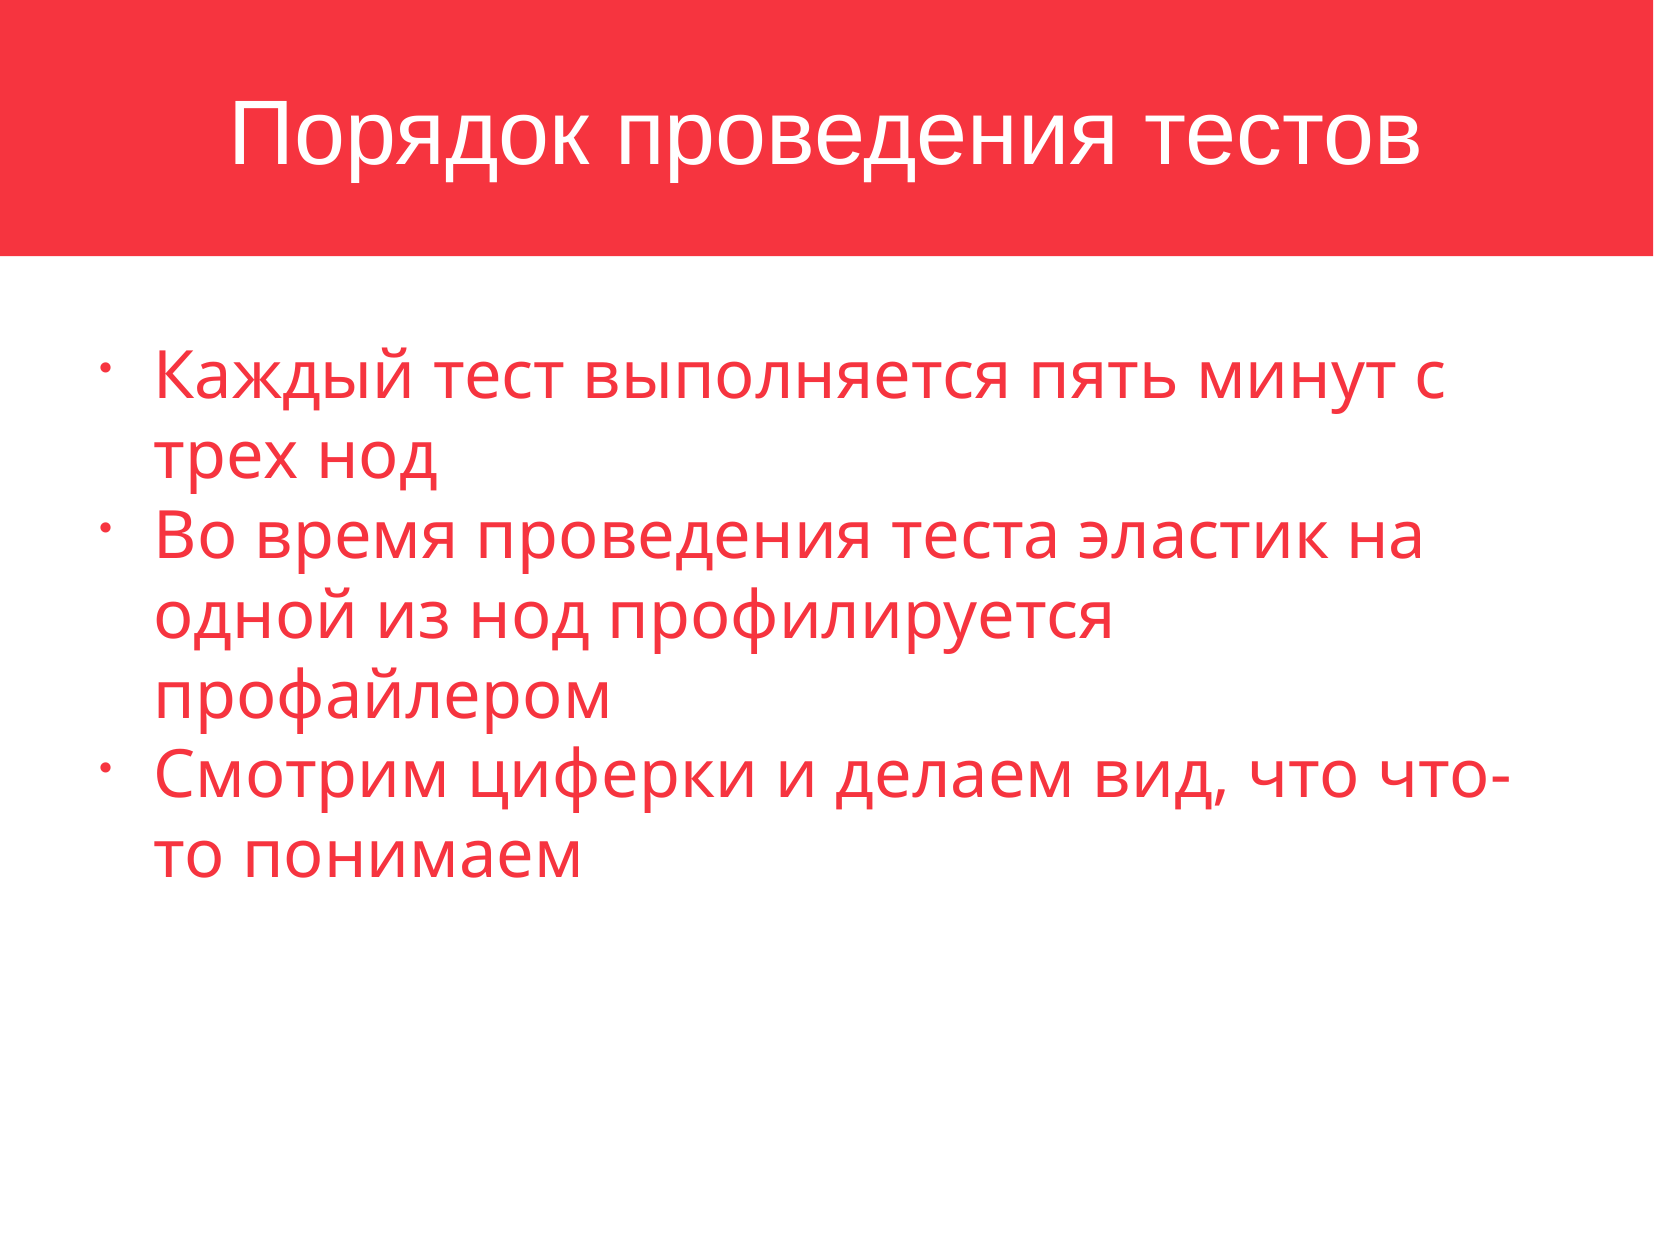

Порядок проведения тестов
Каждый тест выполняется пять минут с трех нод
Во время проведения теста эластик на одной из нод профилируется профайлером
Смотрим циферки и делаем вид, что что-то понимаем